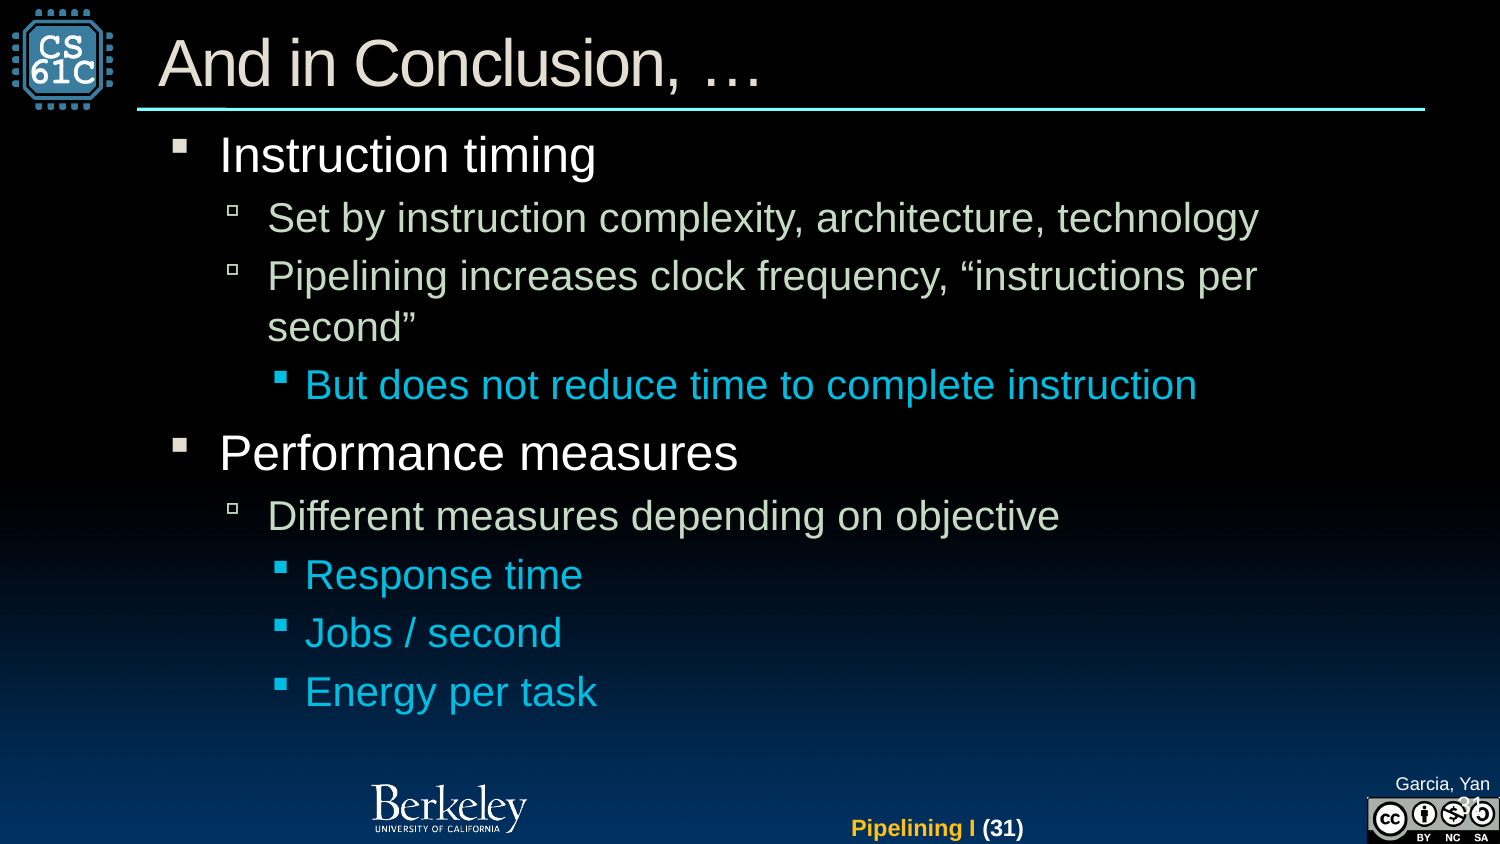

# And in Conclusion, …
Instruction timing
Set by instruction complexity, architecture, technology
Pipelining increases clock frequency, “instructions per second”
But does not reduce time to complete instruction
Performance measures
Different measures depending on objective
Response time
Jobs / second
Energy per task
31